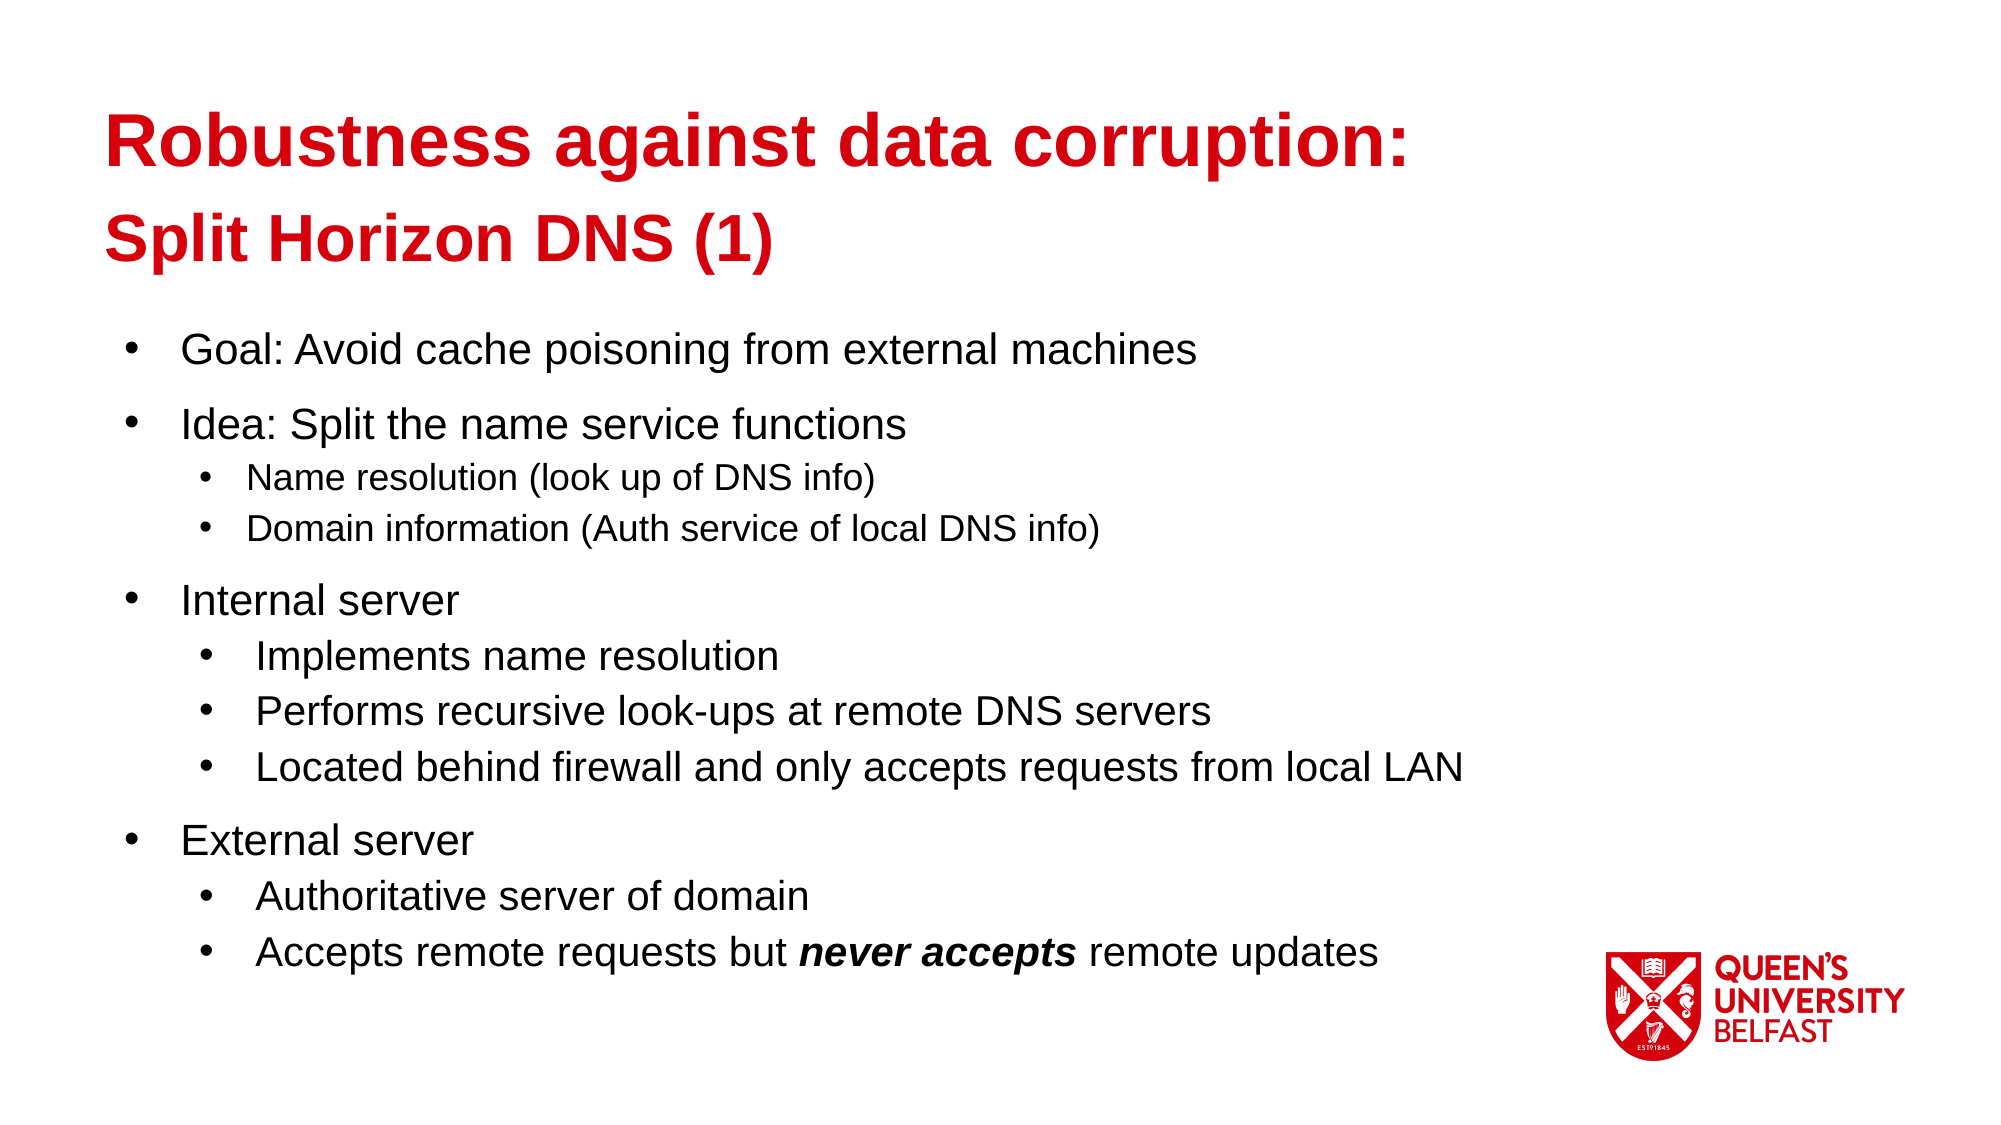

Robustness against data corruption:
Split Horizon DNS (1)
Goal: Avoid cache poisoning from external machines
Idea: Split the name service functions
Name resolution (look up of DNS info)
Domain information (Auth service of local DNS info)
Internal server
Implements name resolution
Performs recursive look-ups at remote DNS servers
Located behind firewall and only accepts requests from local LAN
External server
Authoritative server of domain
Accepts remote requests but never accepts remote updates